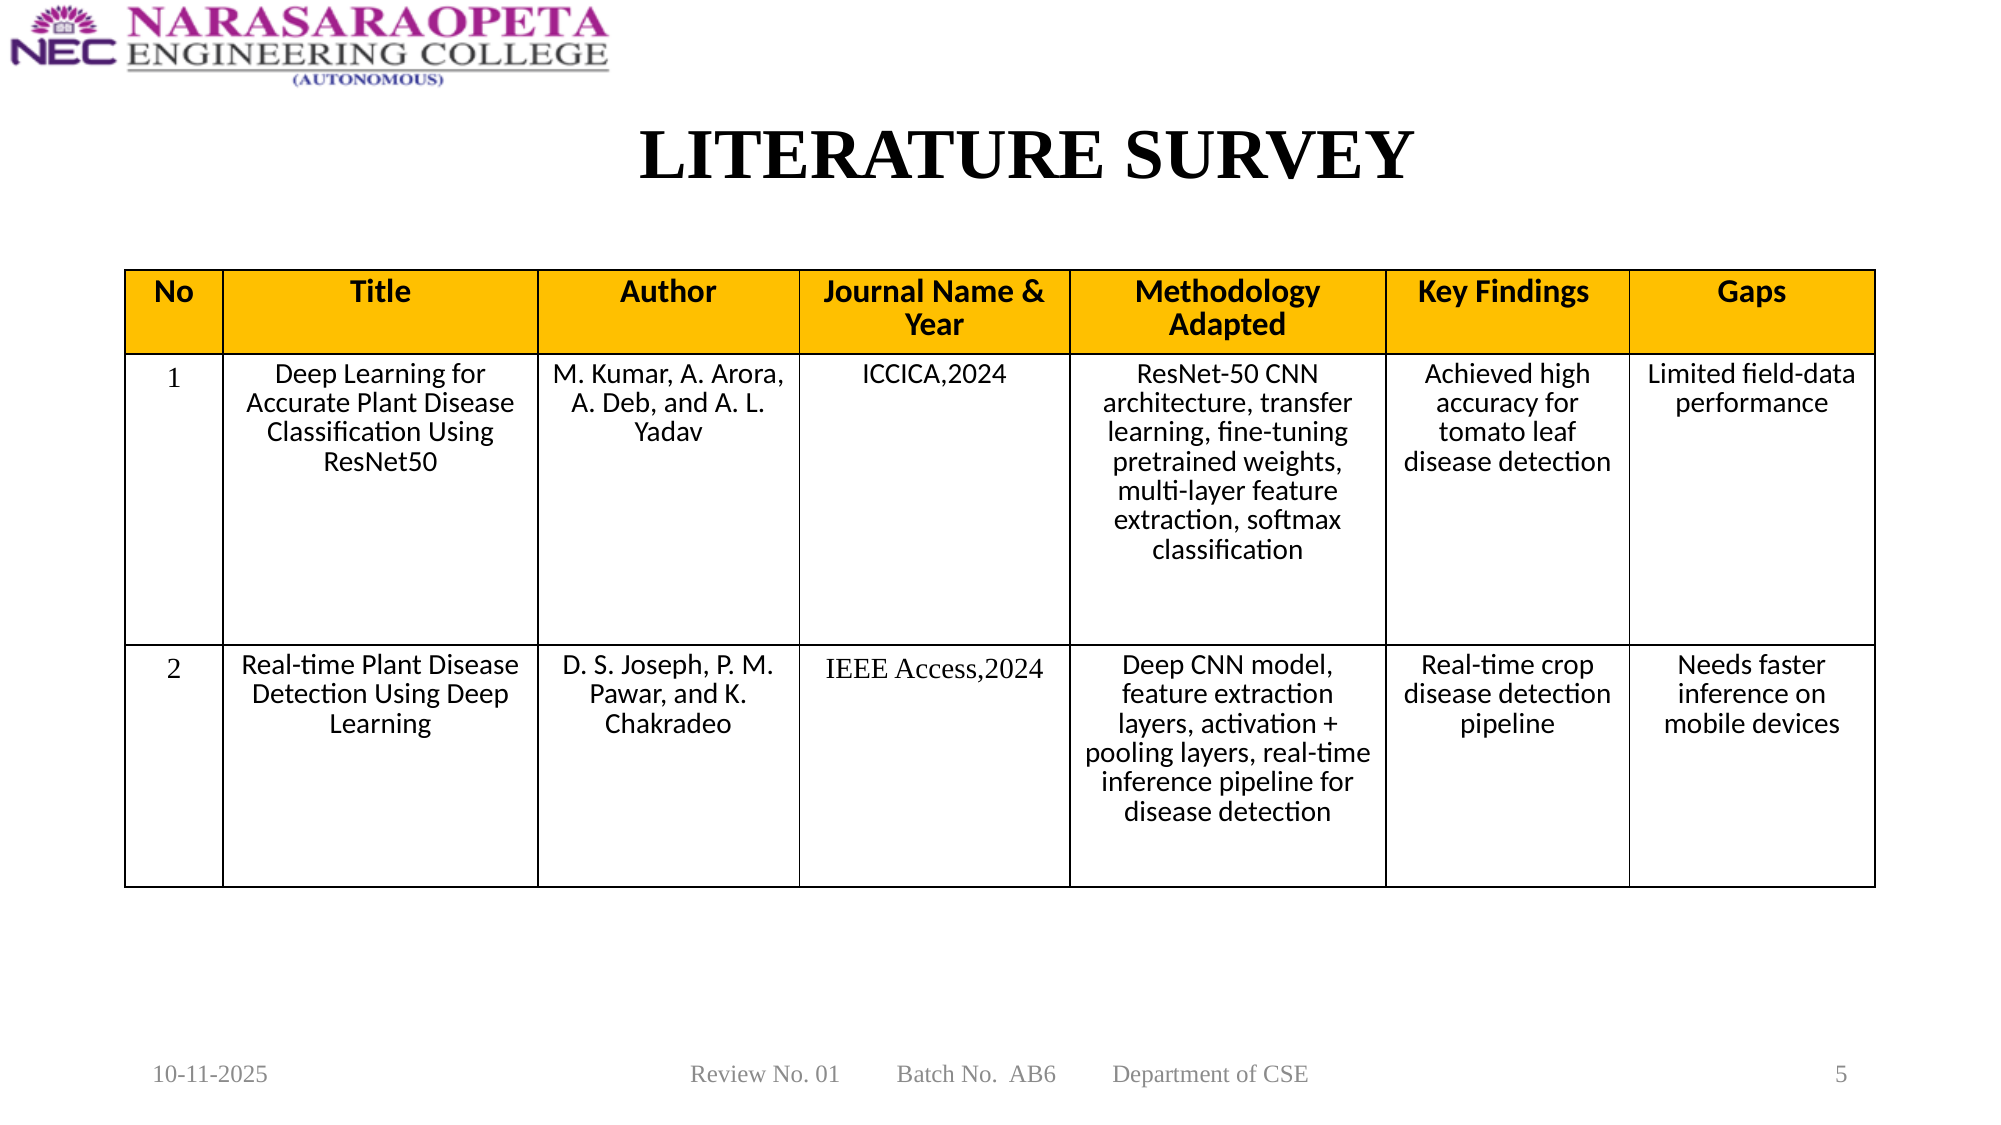

# LITERATURE SURVEY
| No | Title | Author | Journal Name & Year | Methodology Adapted | Key Findings | Gaps |
| --- | --- | --- | --- | --- | --- | --- |
| 1 | Deep Learning for Accurate Plant Disease Classification Using ResNet50 | M. Kumar, A. Arora, A. Deb, and A. L. Yadav | ICCICA,2024 | ResNet-50 CNN architecture, transfer learning, fine-tuning pretrained weights, multi-layer feature extraction, softmax classification | Achieved high accuracy for tomato leaf disease detection | Limited field-data performance |
| 2 | Real-time Plant Disease Detection Using Deep Learning | D. S. Joseph, P. M. Pawar, and K. Chakradeo | IEEE Access,2024 | Deep CNN model, feature extraction layers, activation + pooling layers, real-time inference pipeline for disease detection | Real-time crop disease detection pipeline | Needs faster inference on mobile devices |

10-11-2025
Review No. 01         Batch No.  AB6         Department of CSE
5